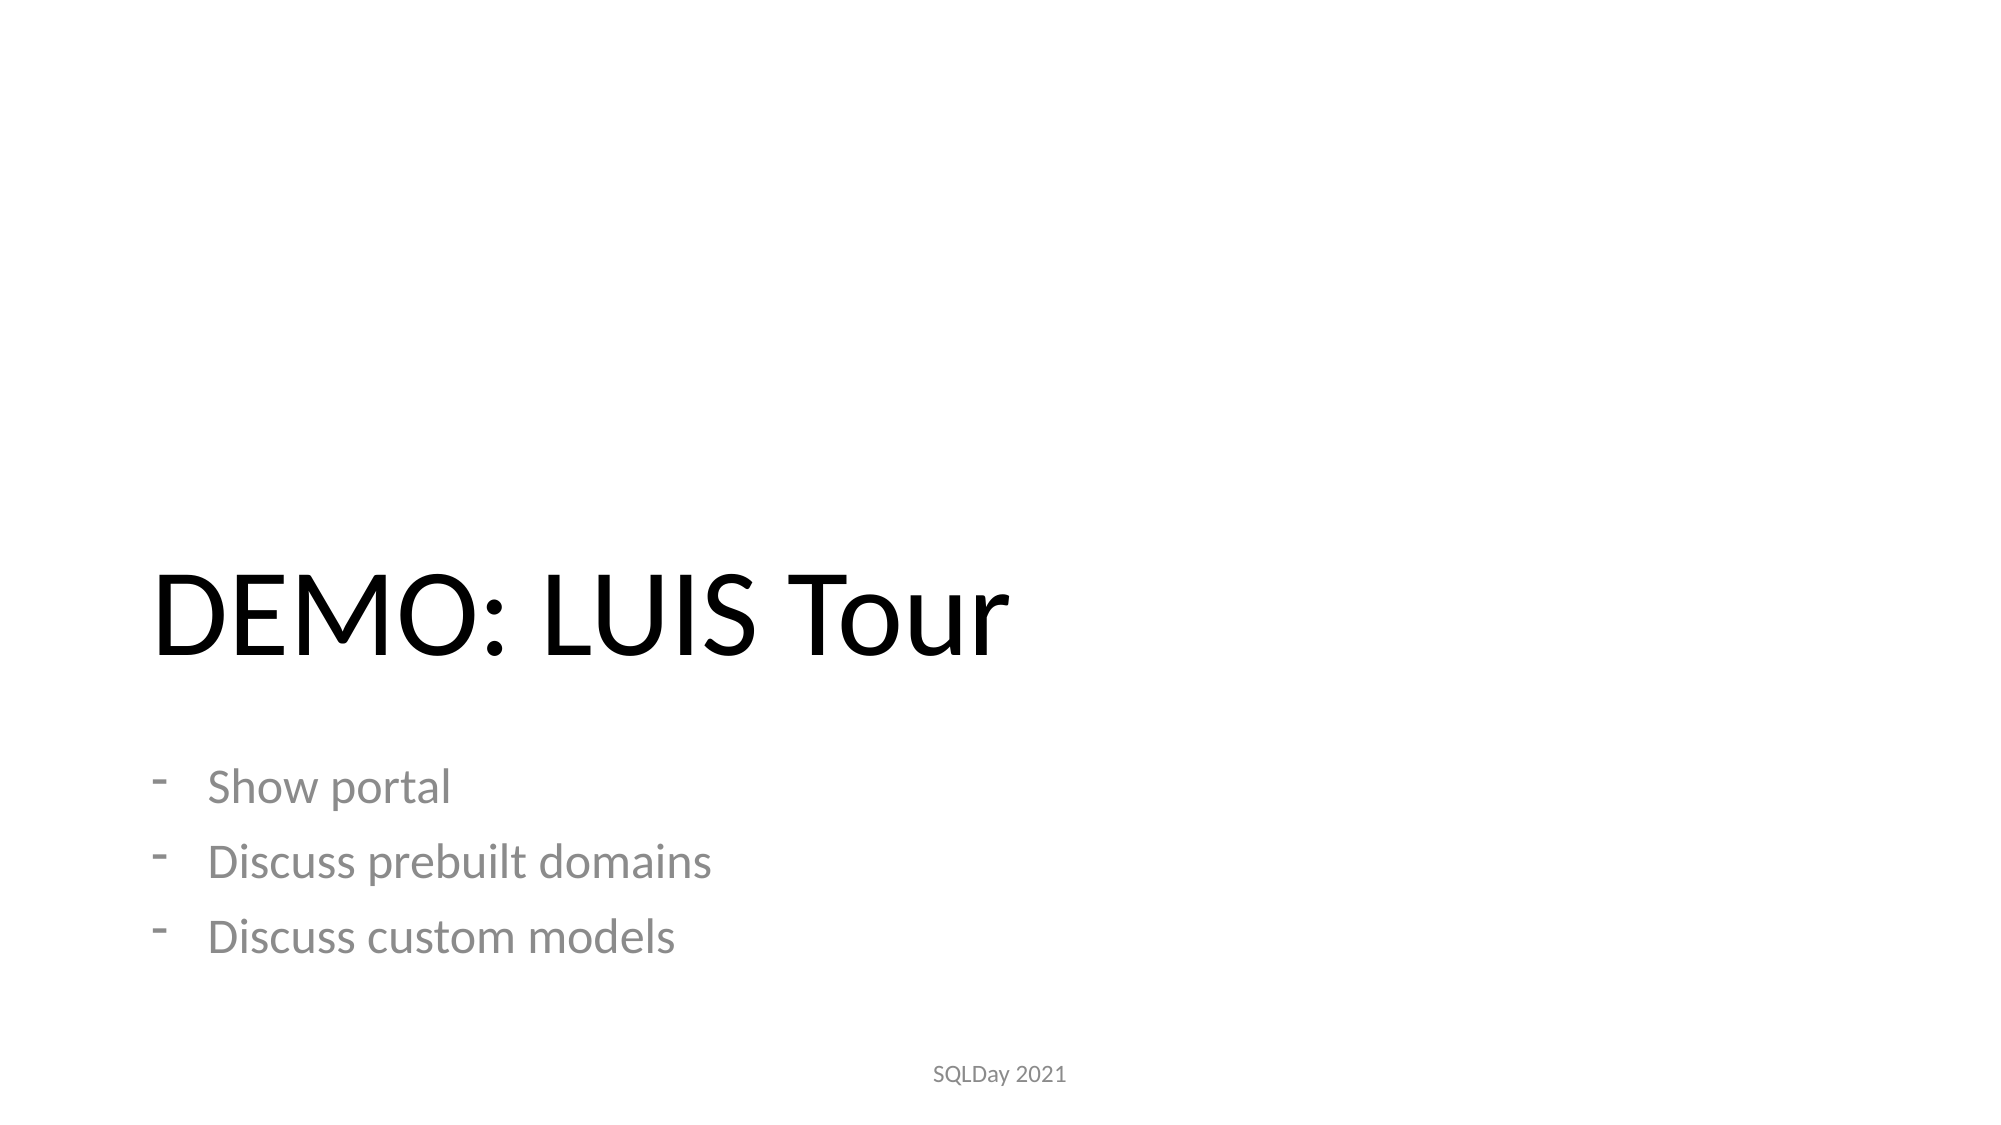

# DEMO: LUIS Tour
Show portal
Discuss prebuilt domains
Discuss custom models
SQLDay 2021